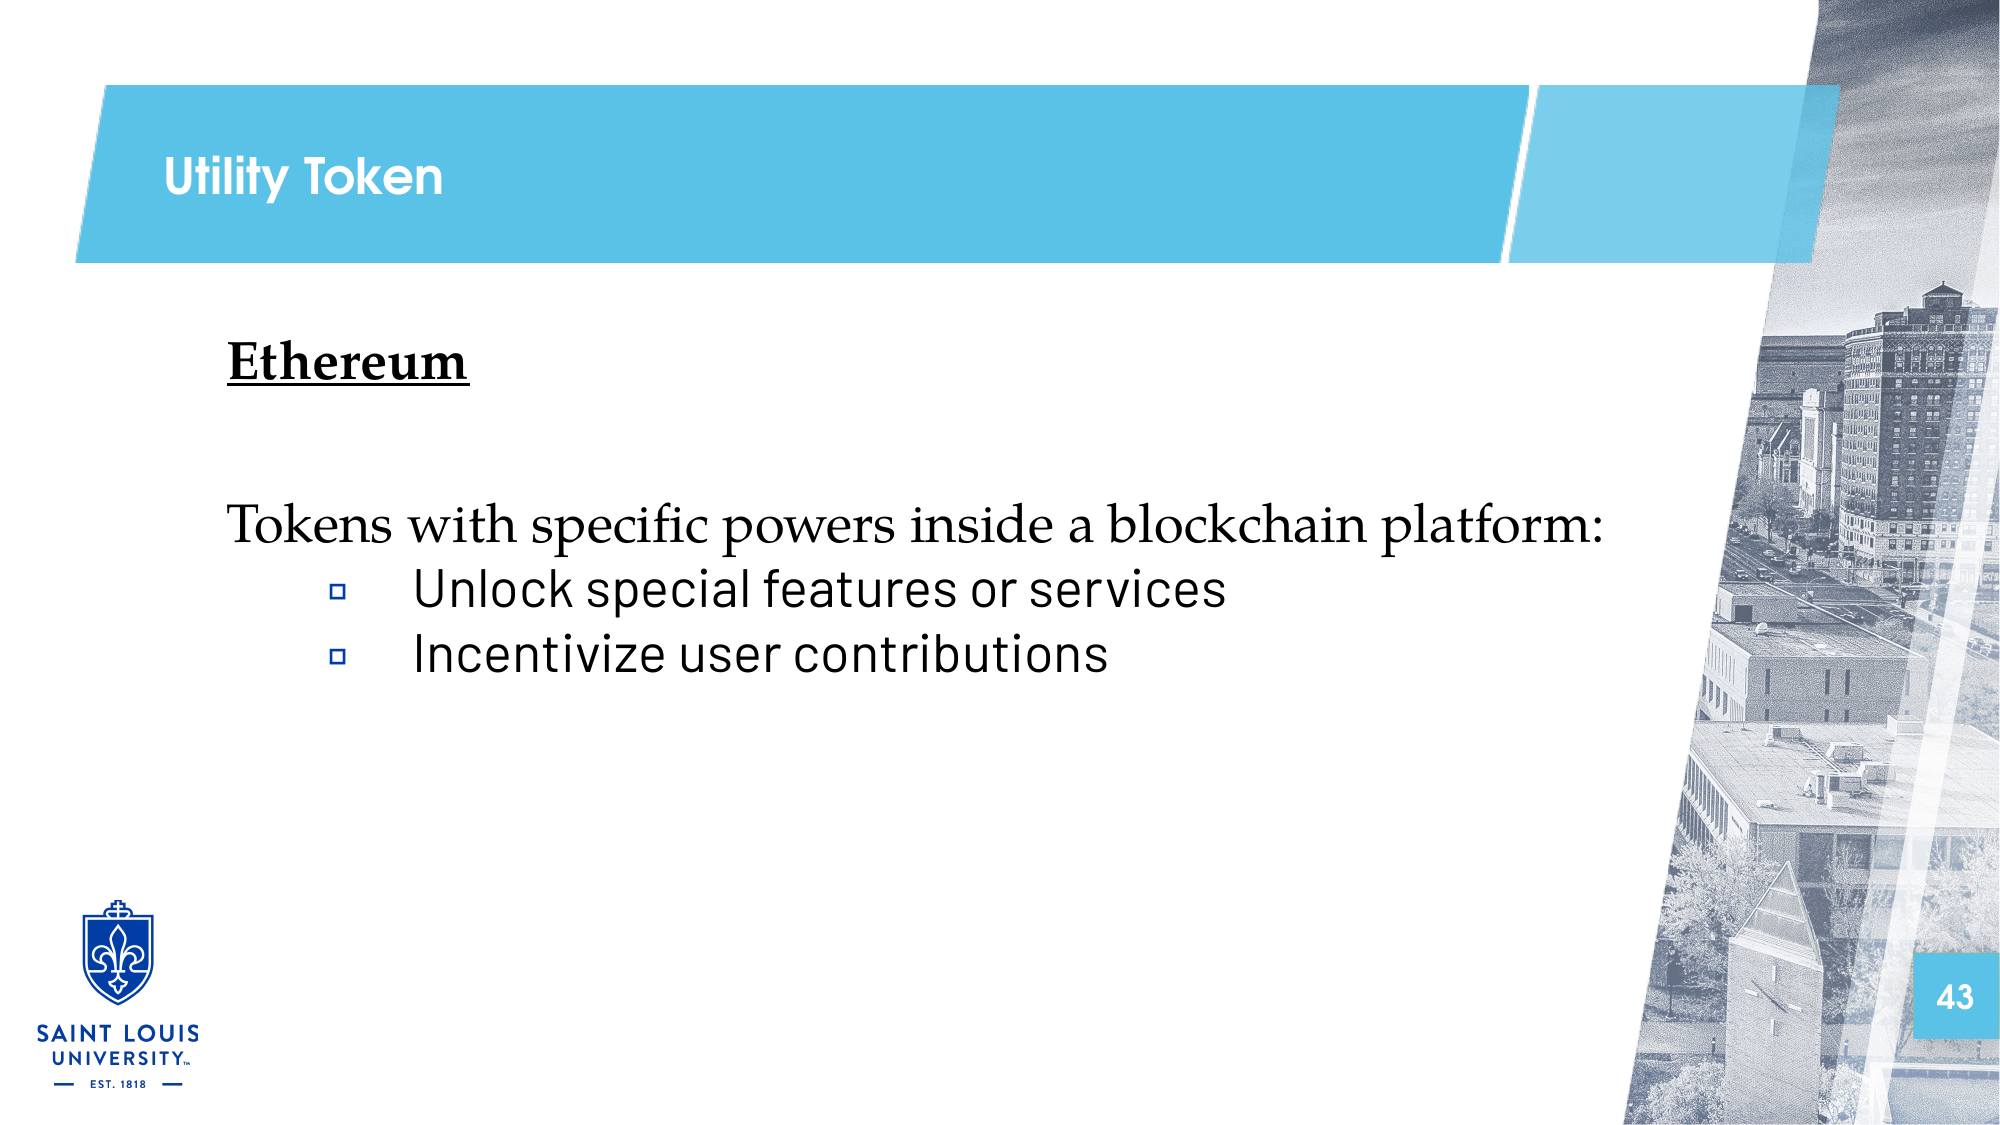

# Utility Token
Ethereum

Tokens with specific powers inside a blockchain platform:
Unlock special features or services
Incentivize user contributions
43